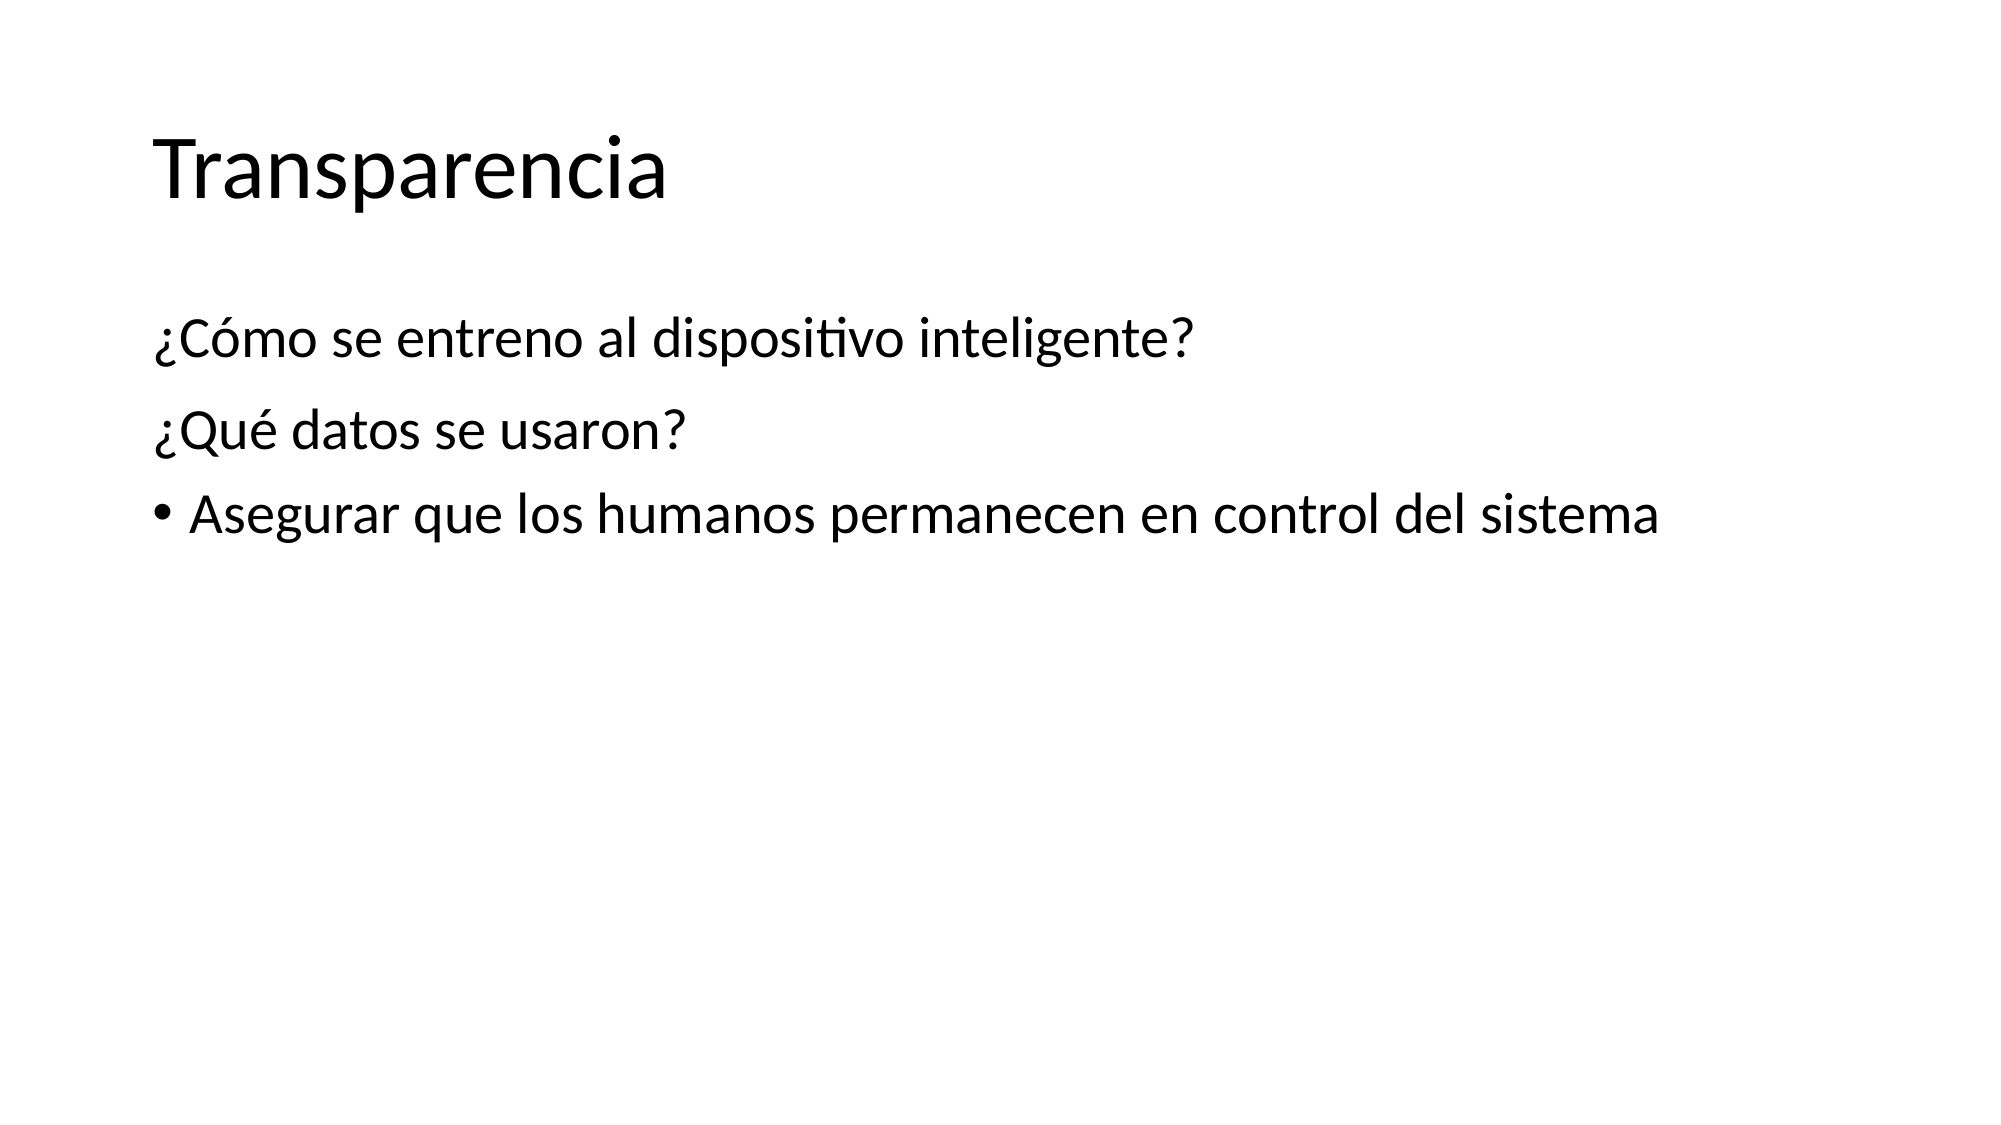

# Transparencia
¿Cómo se entreno al dispositivo inteligente?
¿Qué datos se usaron?
Asegurar que los humanos permanecen en control del sistema